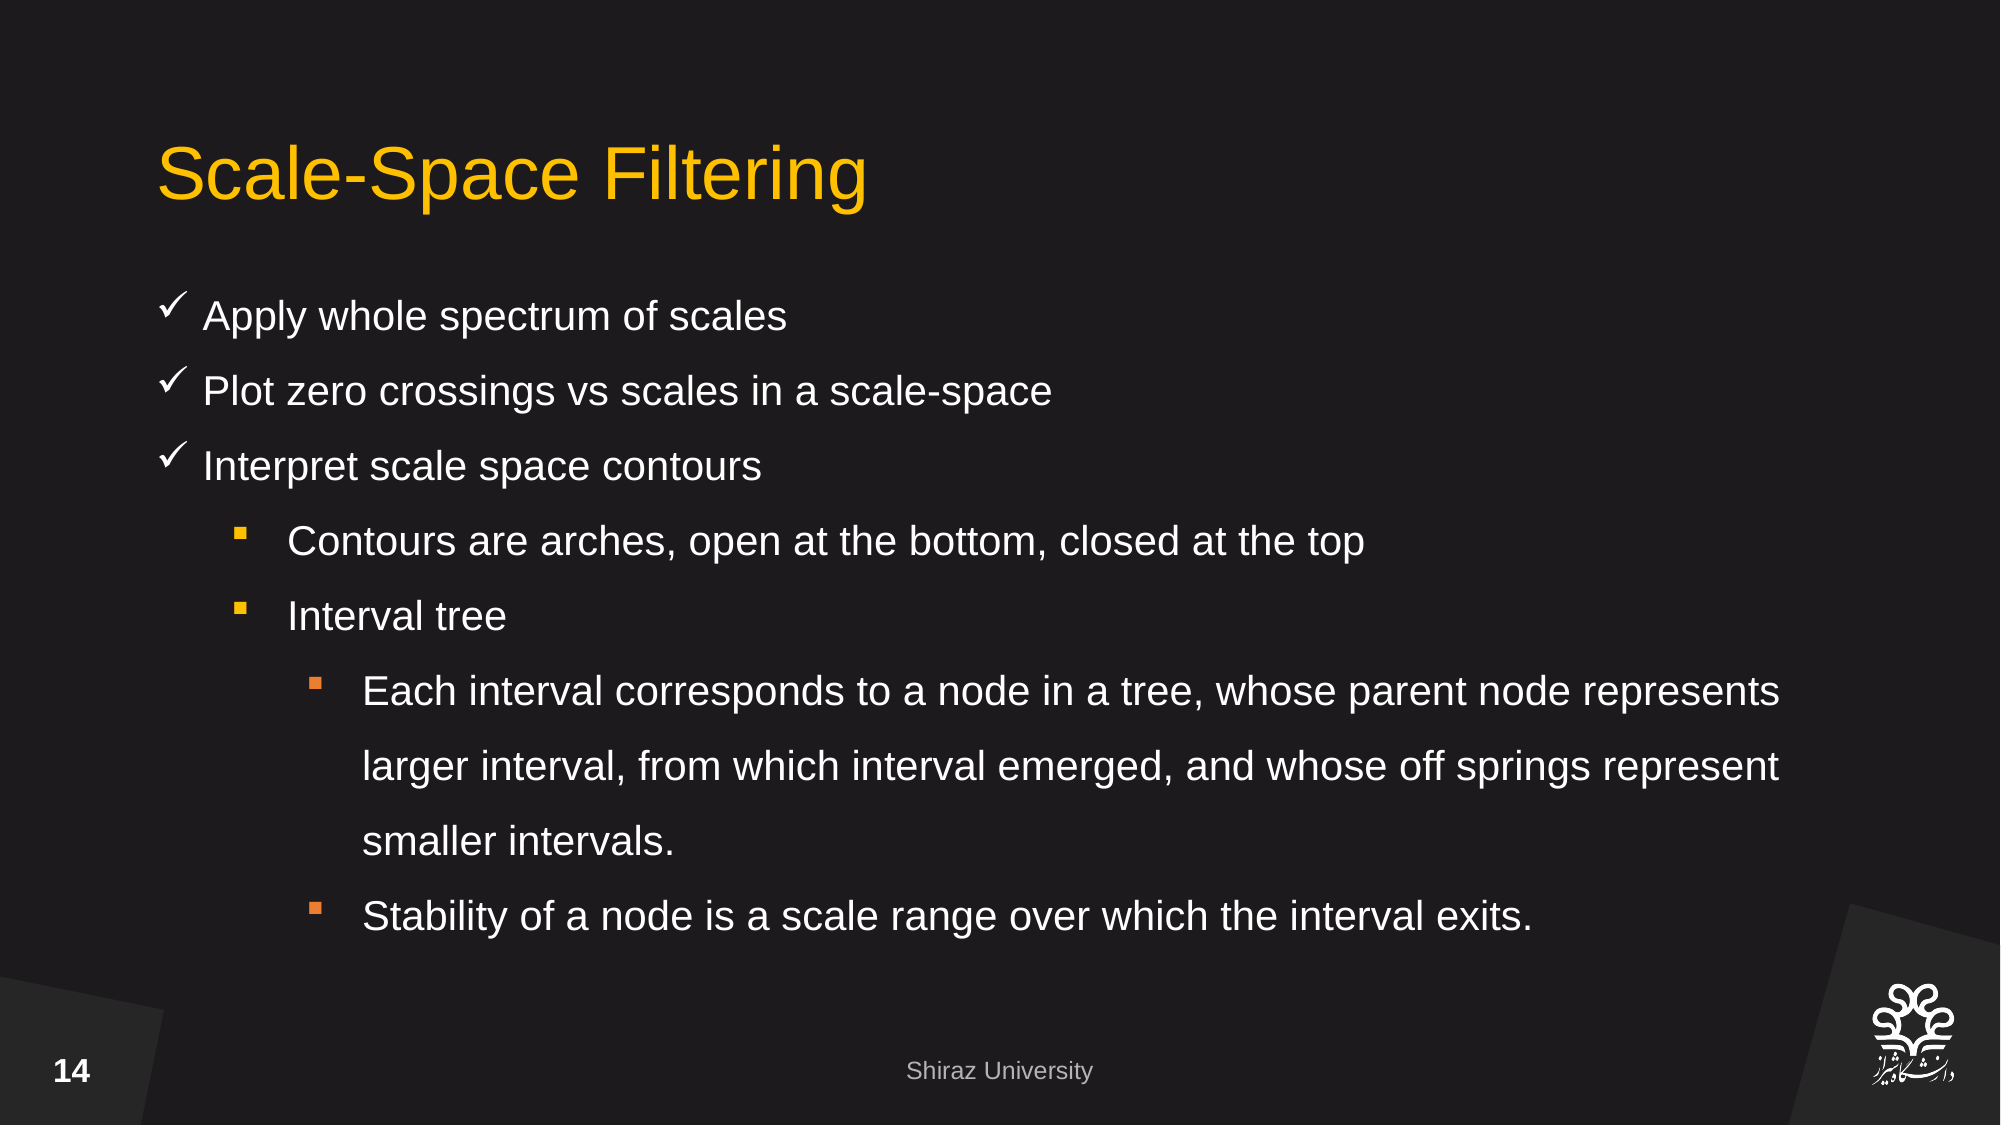

# Scale-Space Filtering
Apply whole spectrum of scales
Plot zero crossings vs scales in a scale-space
Interpret scale space contours
Contours are arches, open at the bottom, closed at the top
Interval tree
Each interval corresponds to a node in a tree, whose parent node represents larger interval, from which interval emerged, and whose off springs represent smaller intervals.
Stability of a node is a scale range over which the interval exits.

14
Shiraz University